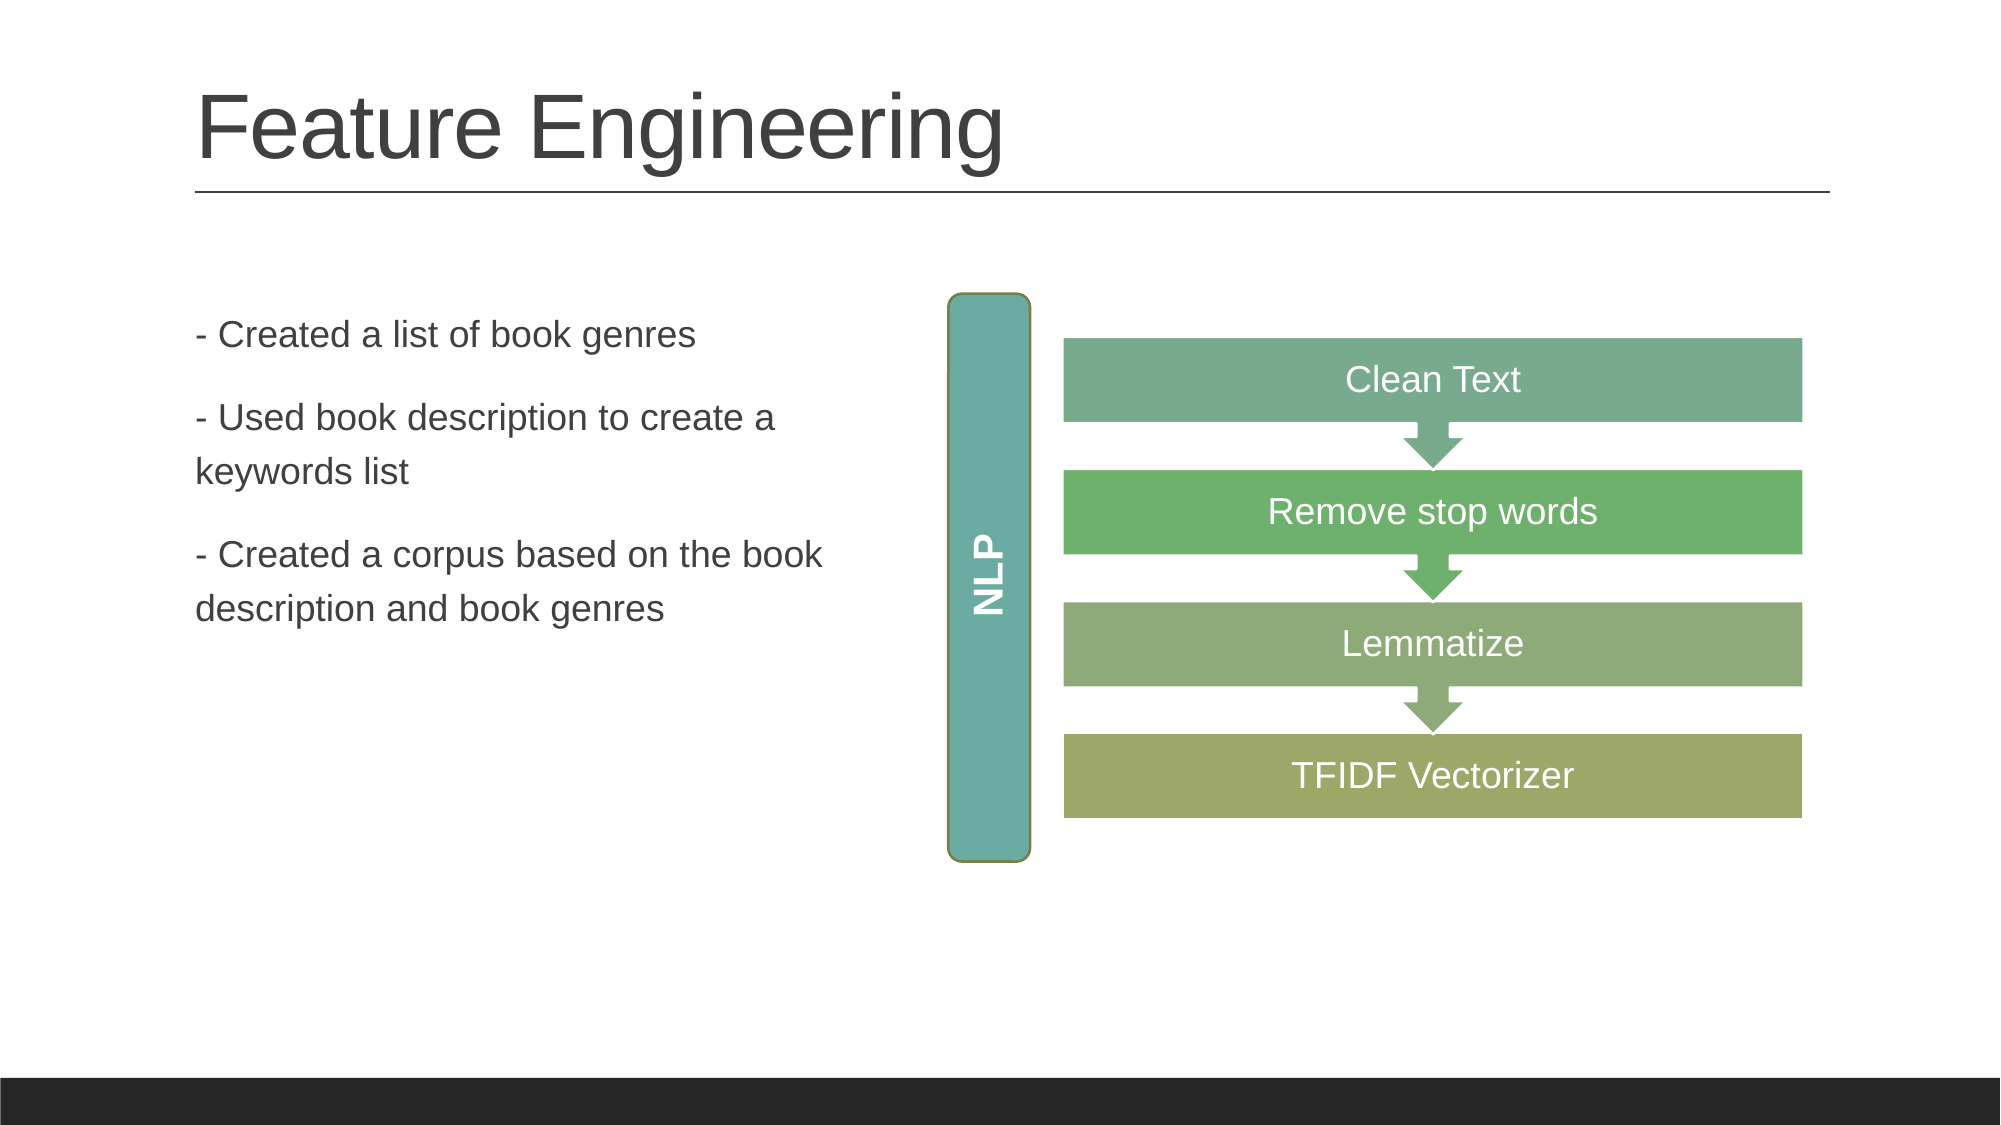

# Feature Engineering
- Created a list of book genres
- Used book description to create a keywords list
- Created a corpus based on the book description and book genres
NLP
TFIDF Vectorizer
Lemmatize
Remove stop words
Clean Text